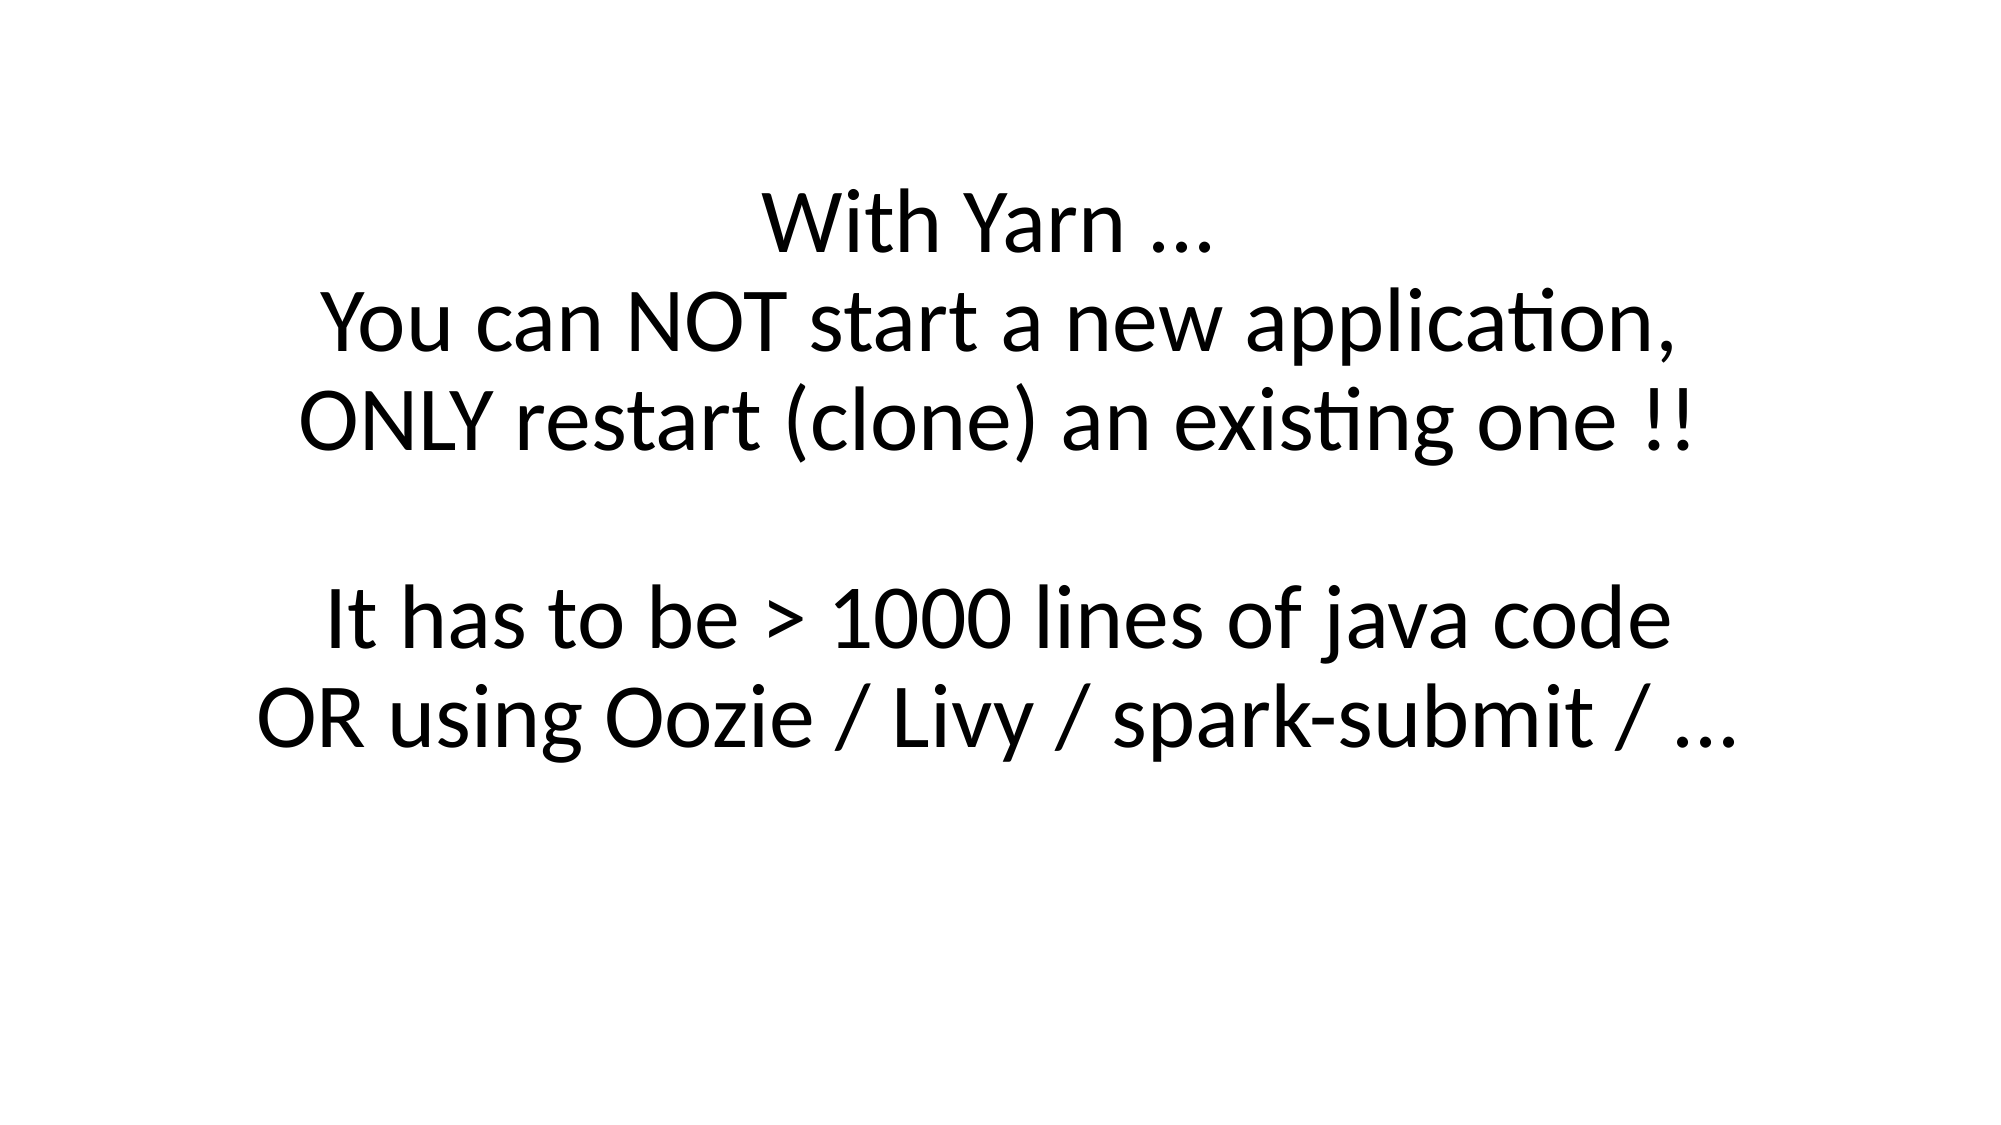

# With Yarn ... You can NOT start a new application, ONLY restart (clone) an existing one !! It has to be > 1000 lines of java code OR using Oozie / Livy / spark-submit / ...